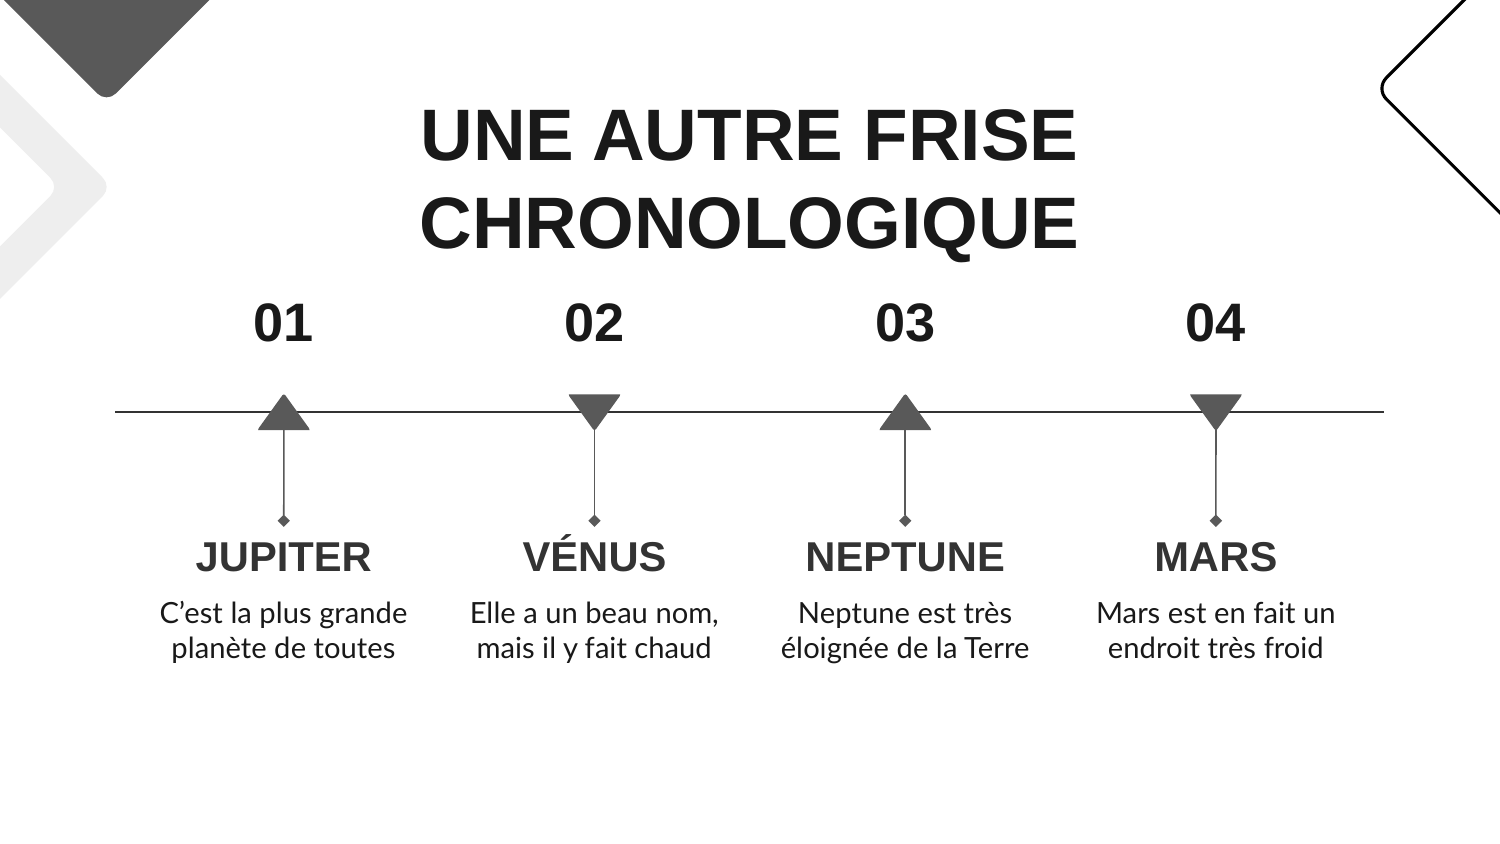

# UNE AUTRE FRISE CHRONOLOGIQUE
01
02
03
04

JUPITER
VÉNUS
NEPTUNE
MARS
C’est la plus grande planète de toutes
Elle a un beau nom, mais il y fait chaud
Neptune est très éloignée de la Terre
Mars est en fait un endroit très froid